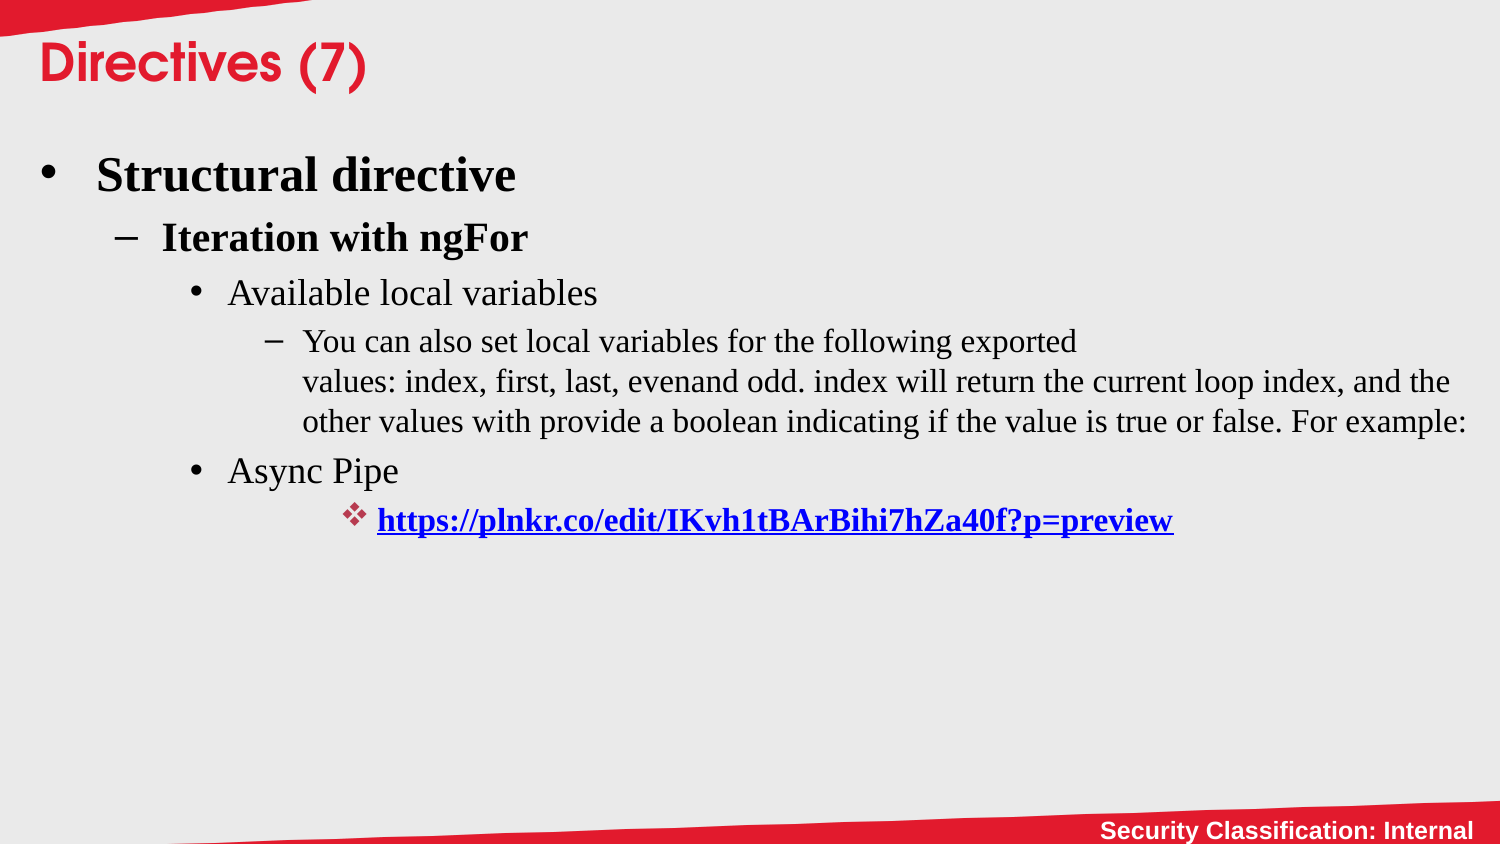

# Directives (7)
Structural directive
Iteration with ngFor
Available local variables
You can also set local variables for the following exported values: index, first, last, evenand odd. index will return the current loop index, and the other values with provide a boolean indicating if the value is true or false. For example:
Async Pipe
https://plnkr.co/edit/IKvh1tBArBihi7hZa40f?p=preview